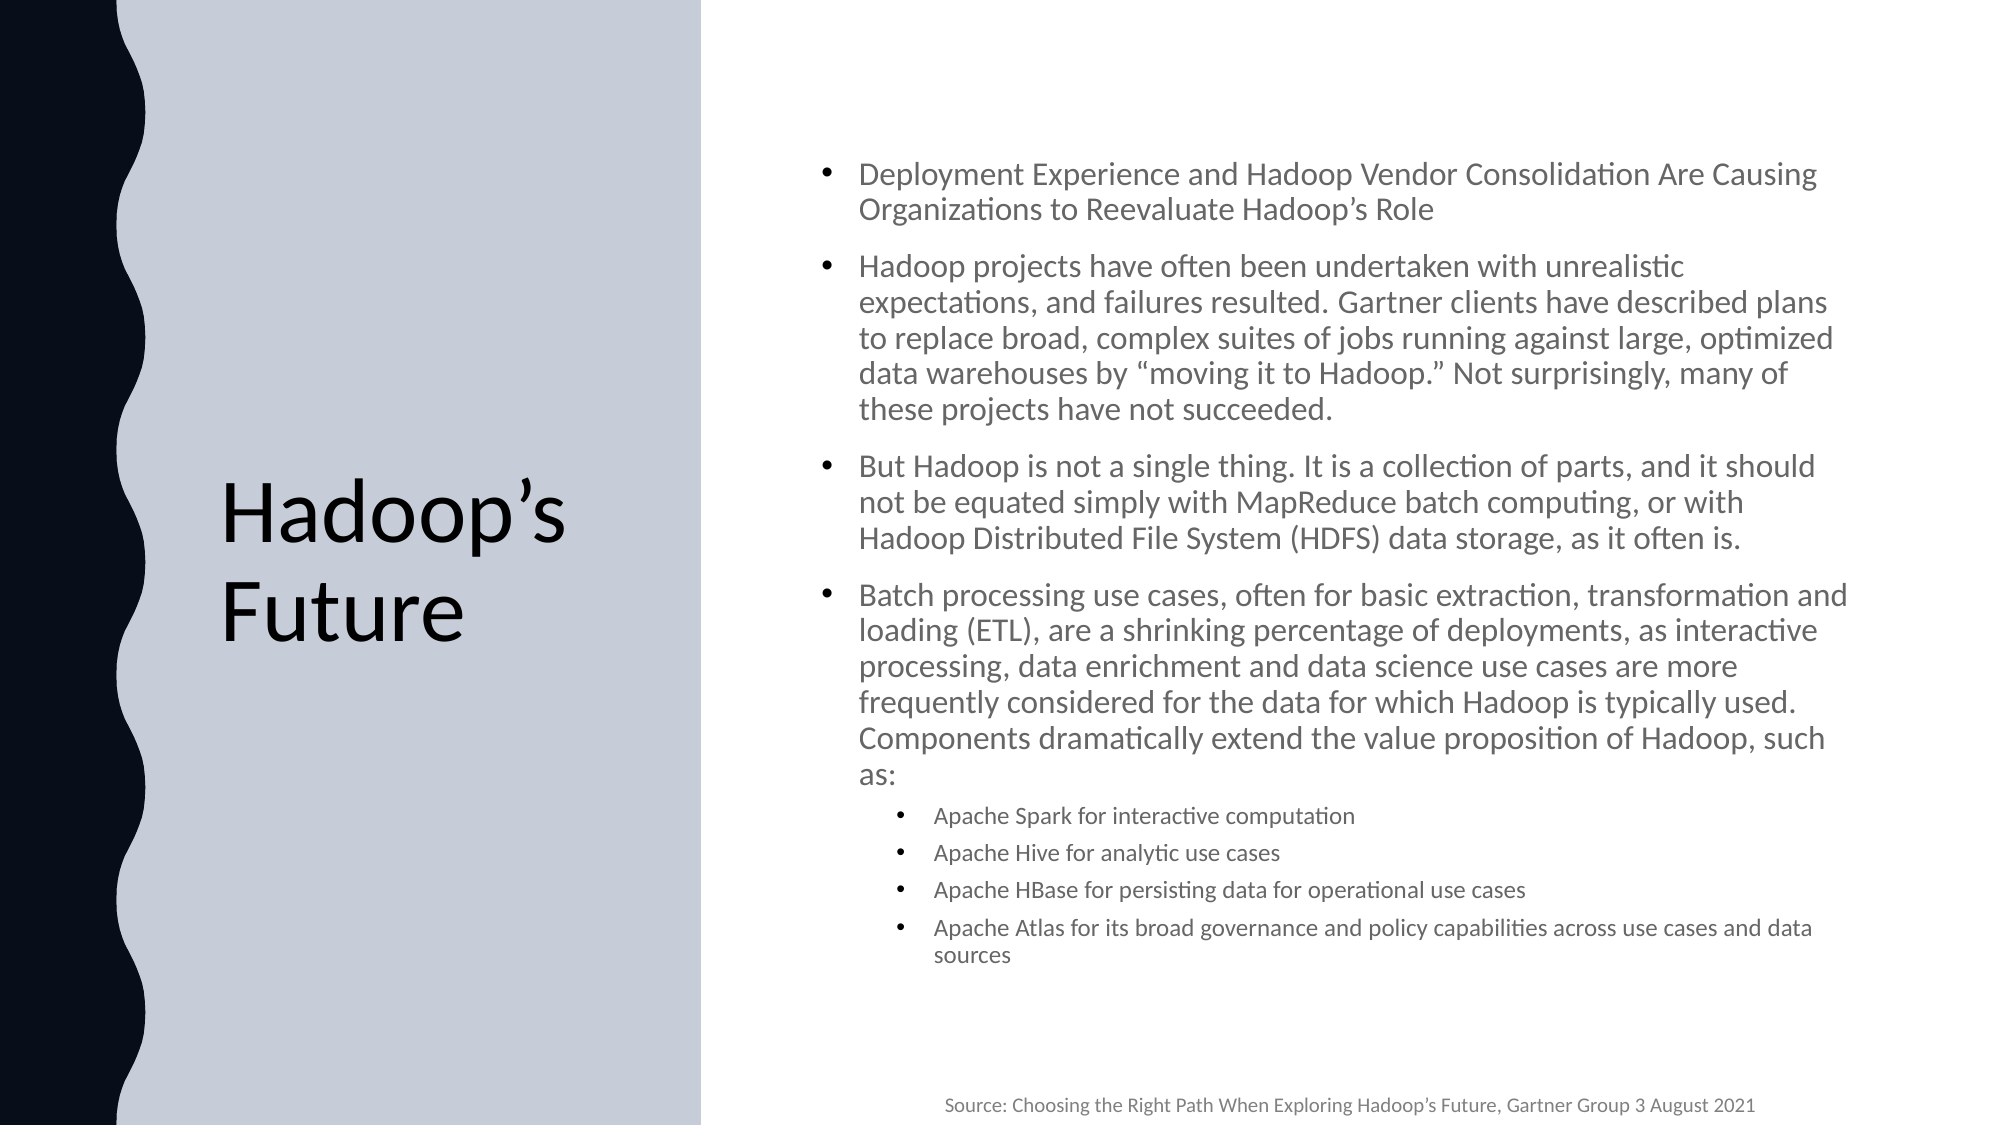

# Hadoop’s Future
Deployment Experience and Hadoop Vendor Consolidation Are Causing Organizations to Reevaluate Hadoop’s Role
Hadoop projects have often been undertaken with unrealistic expectations, and failures resulted. Gartner clients have described plans to replace broad, complex suites of jobs running against large, optimized data warehouses by “moving it to Hadoop.” Not surprisingly, many of these projects have not succeeded.
But Hadoop is not a single thing. It is a collection of parts, and it should not be equated simply with MapReduce batch computing, or with Hadoop Distributed File System (HDFS) data storage, as it often is.
Batch processing use cases, often for basic extraction, transformation and loading (ETL), are a shrinking percentage of deployments, as interactive processing, data enrichment and data science use cases are more frequently considered for the data for which Hadoop is typically used. Components dramatically extend the value proposition of Hadoop, such as:
Apache Spark for interactive computation
Apache Hive for analytic use cases
Apache HBase for persisting data for operational use cases
Apache Atlas for its broad governance and policy capabilities across use cases and data sources
Source: Choosing the Right Path When Exploring Hadoop’s Future, Gartner Group 3 August 2021